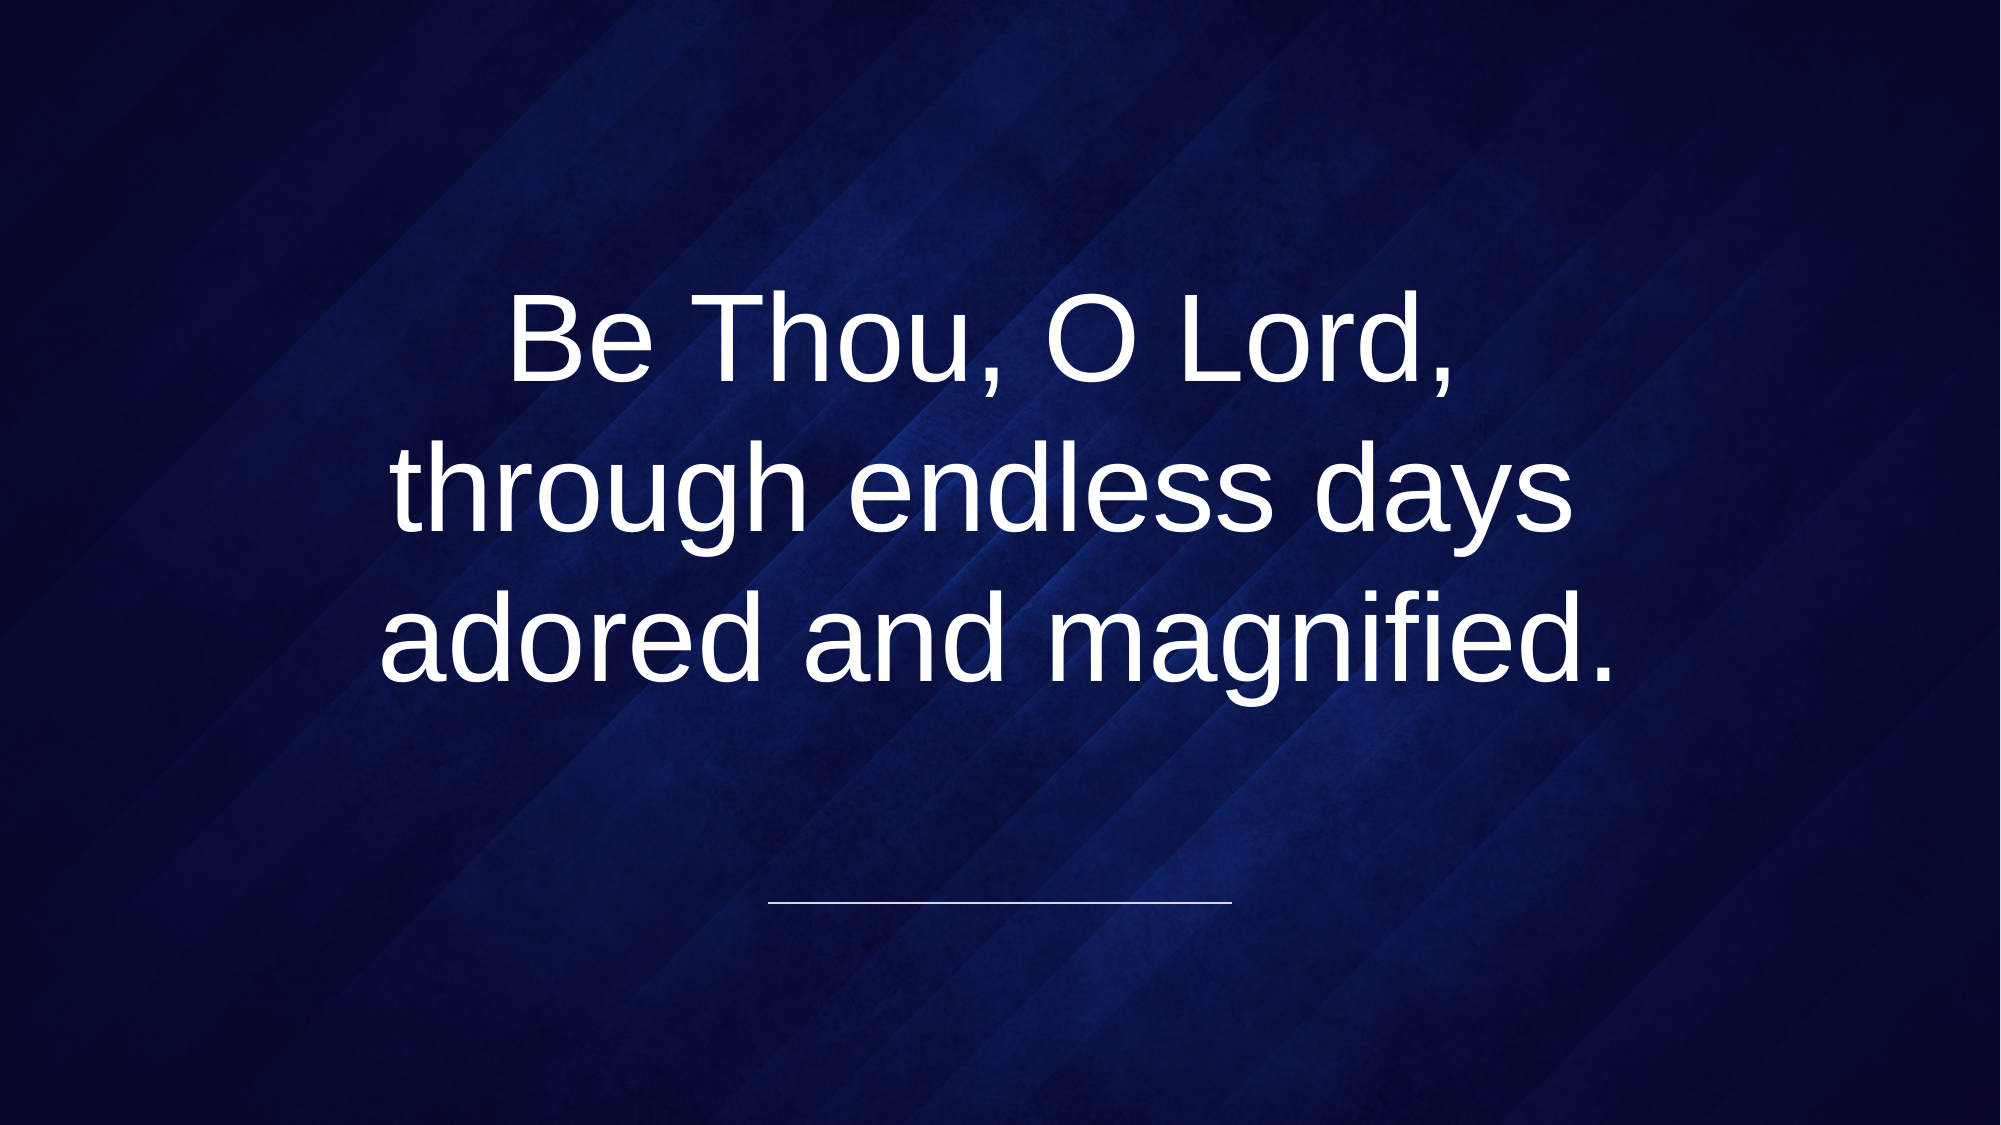

# Be Thou, O Lord, through endless days adored and magnified.